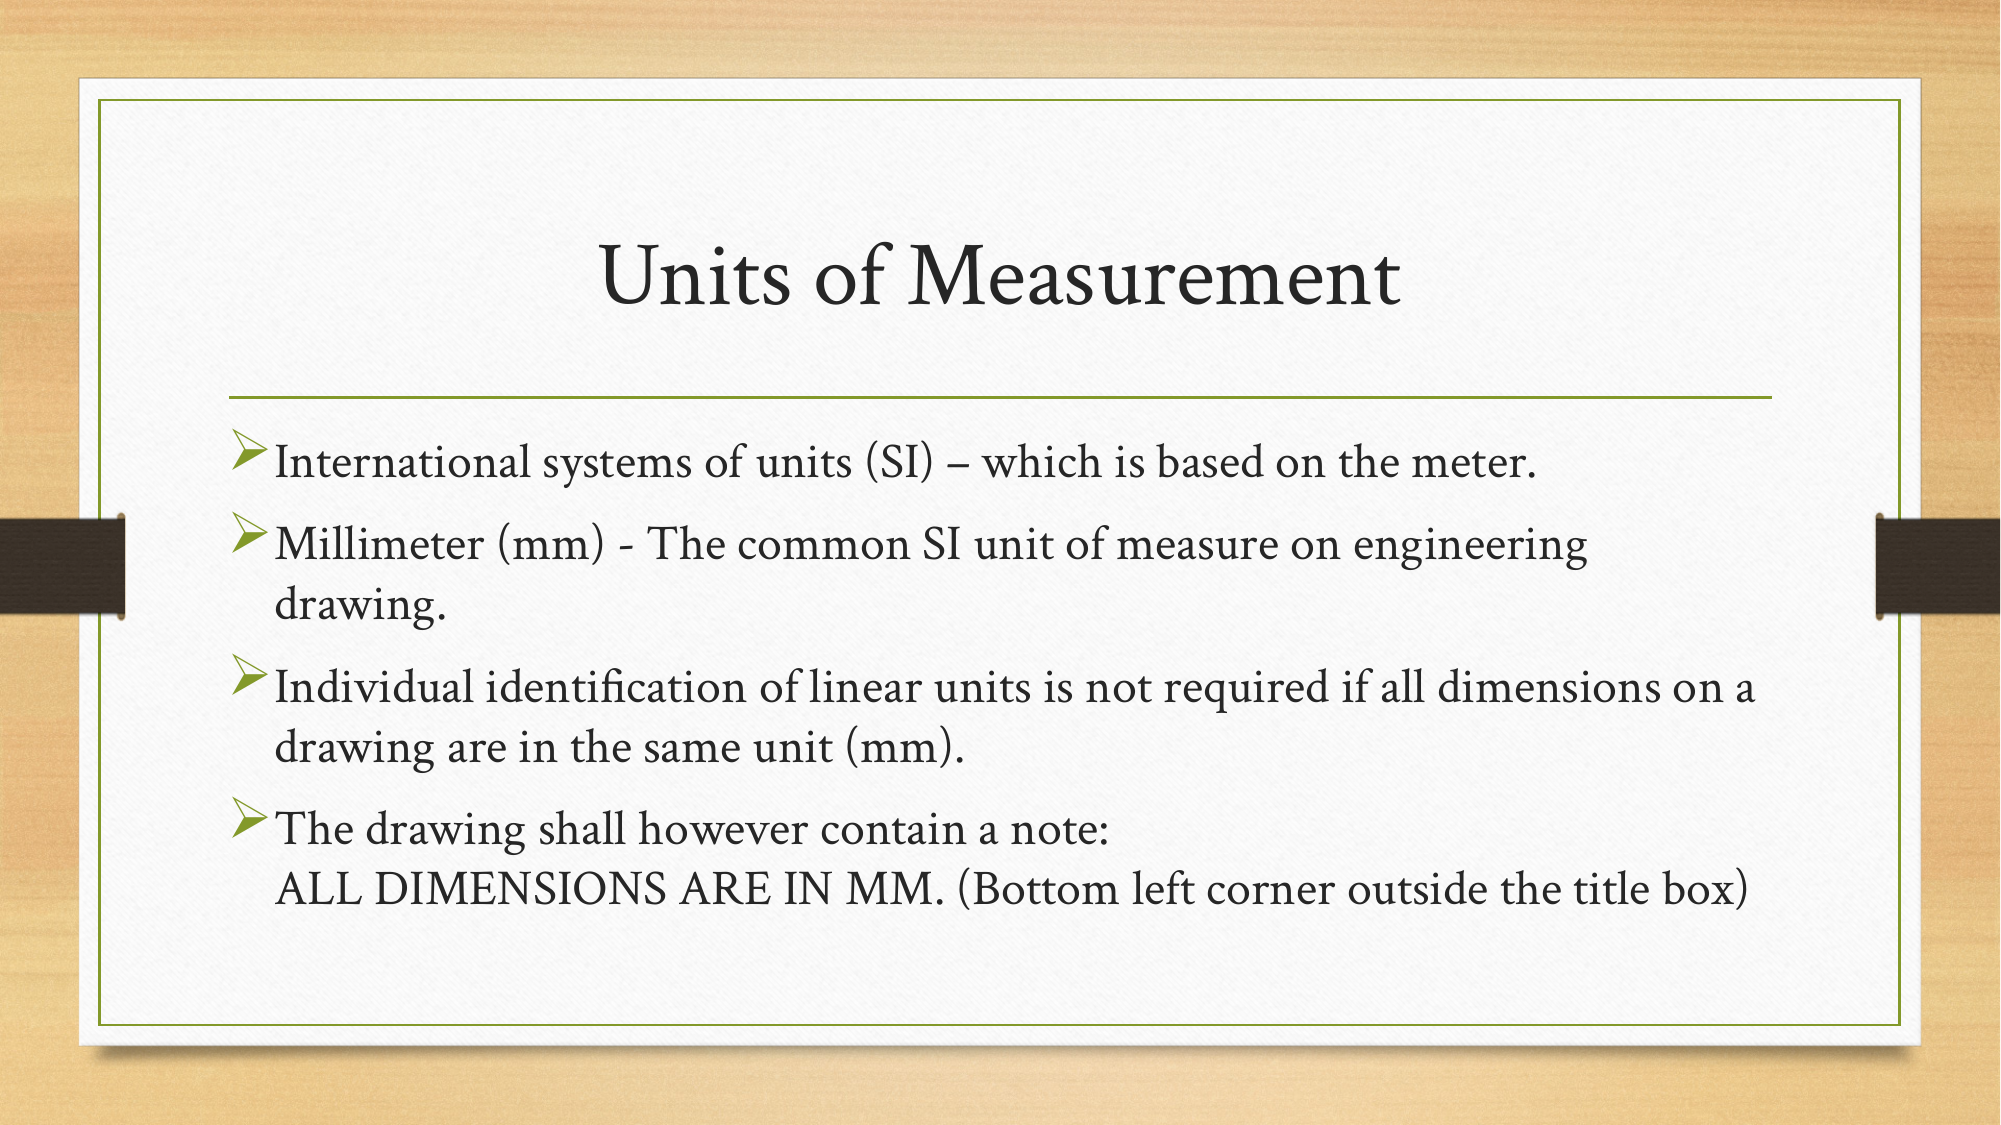

# Units of Measurement
International systems of units (SI) – which is based on the meter.
Millimeter (mm) - The common SI unit of measure on engineering drawing.
Individual identification of linear units is not required if all dimensions on a drawing are in the same unit (mm).
The drawing shall however contain a note:
ALL DIMENSIONS ARE IN MM. (Bottom left corner outside the title box)